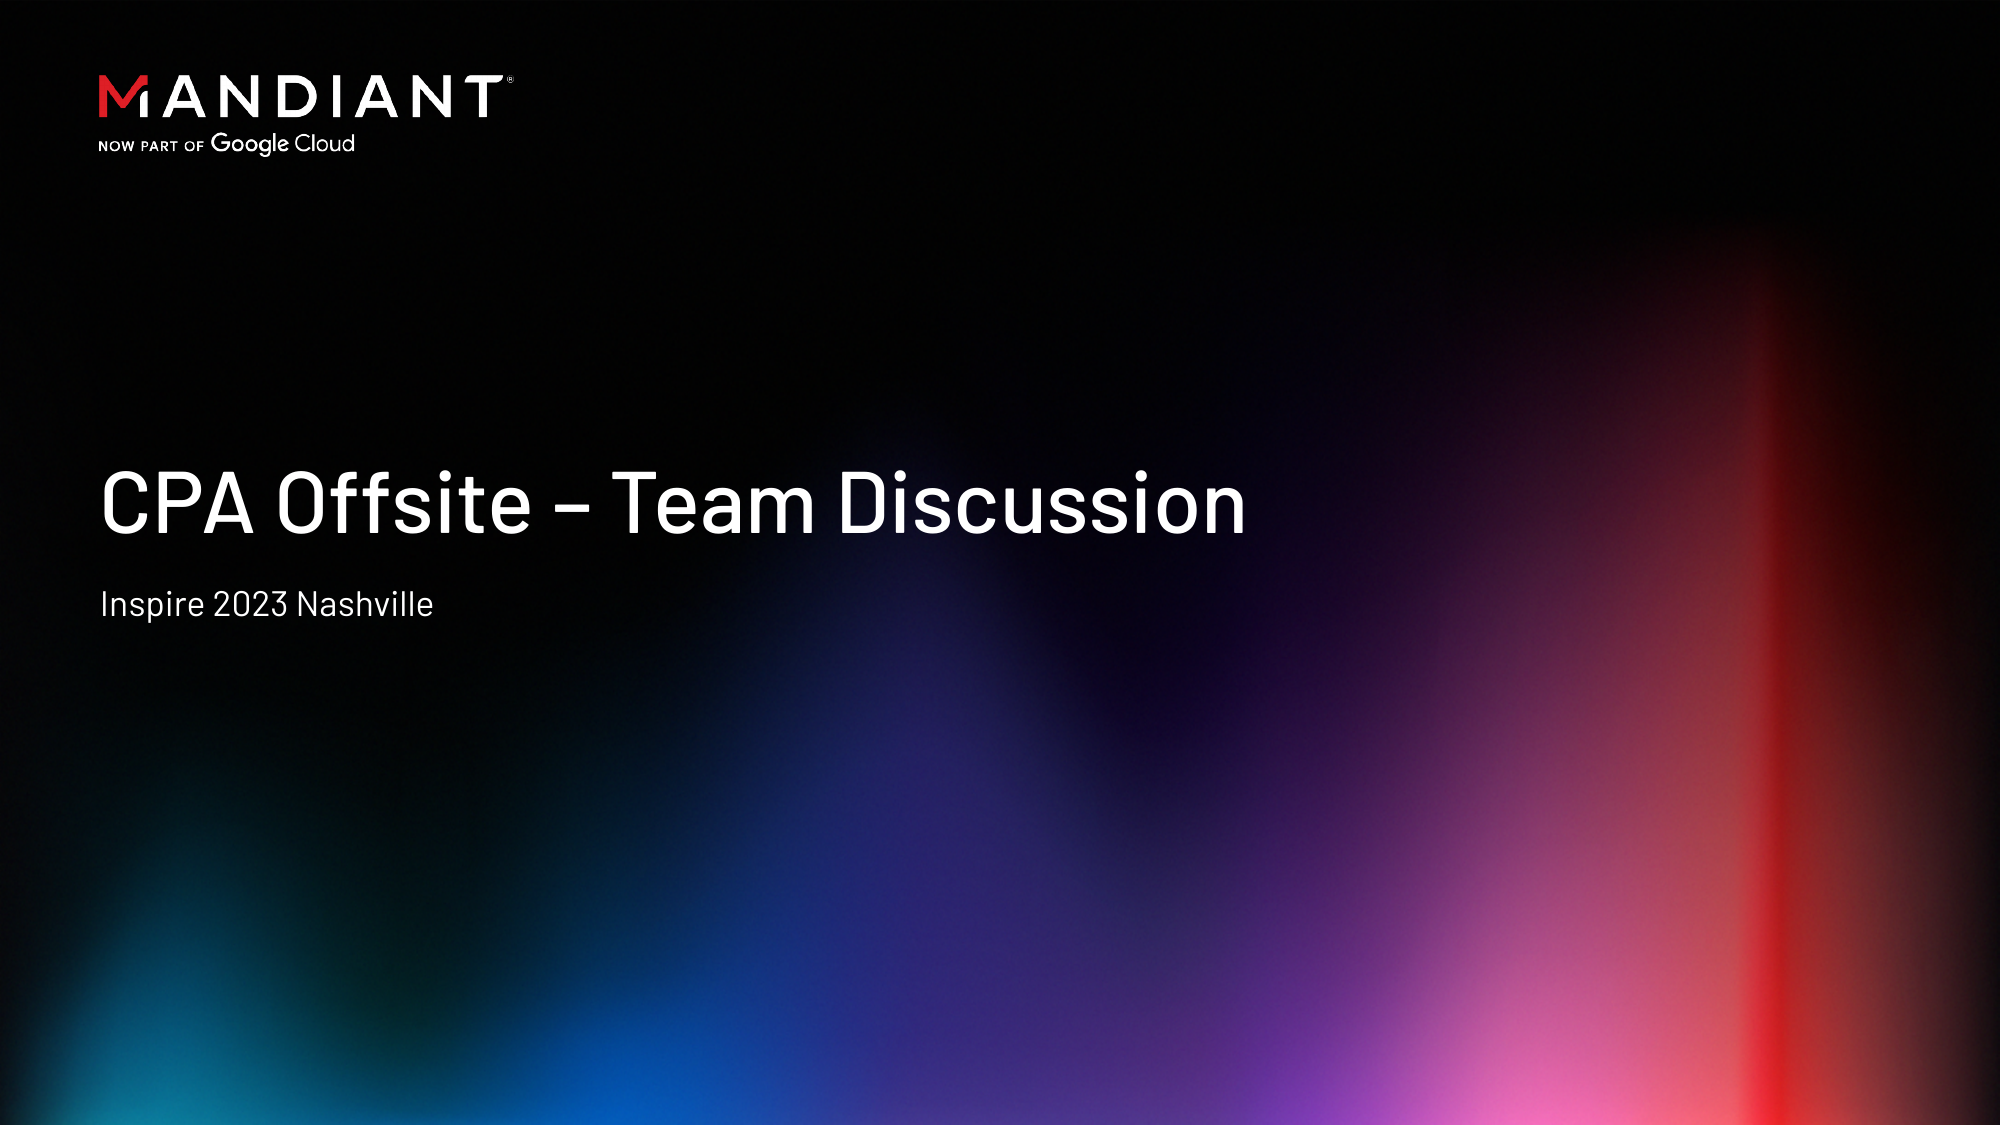

# CPA Offsite – Team Discussion
Inspire 2023 Nashville